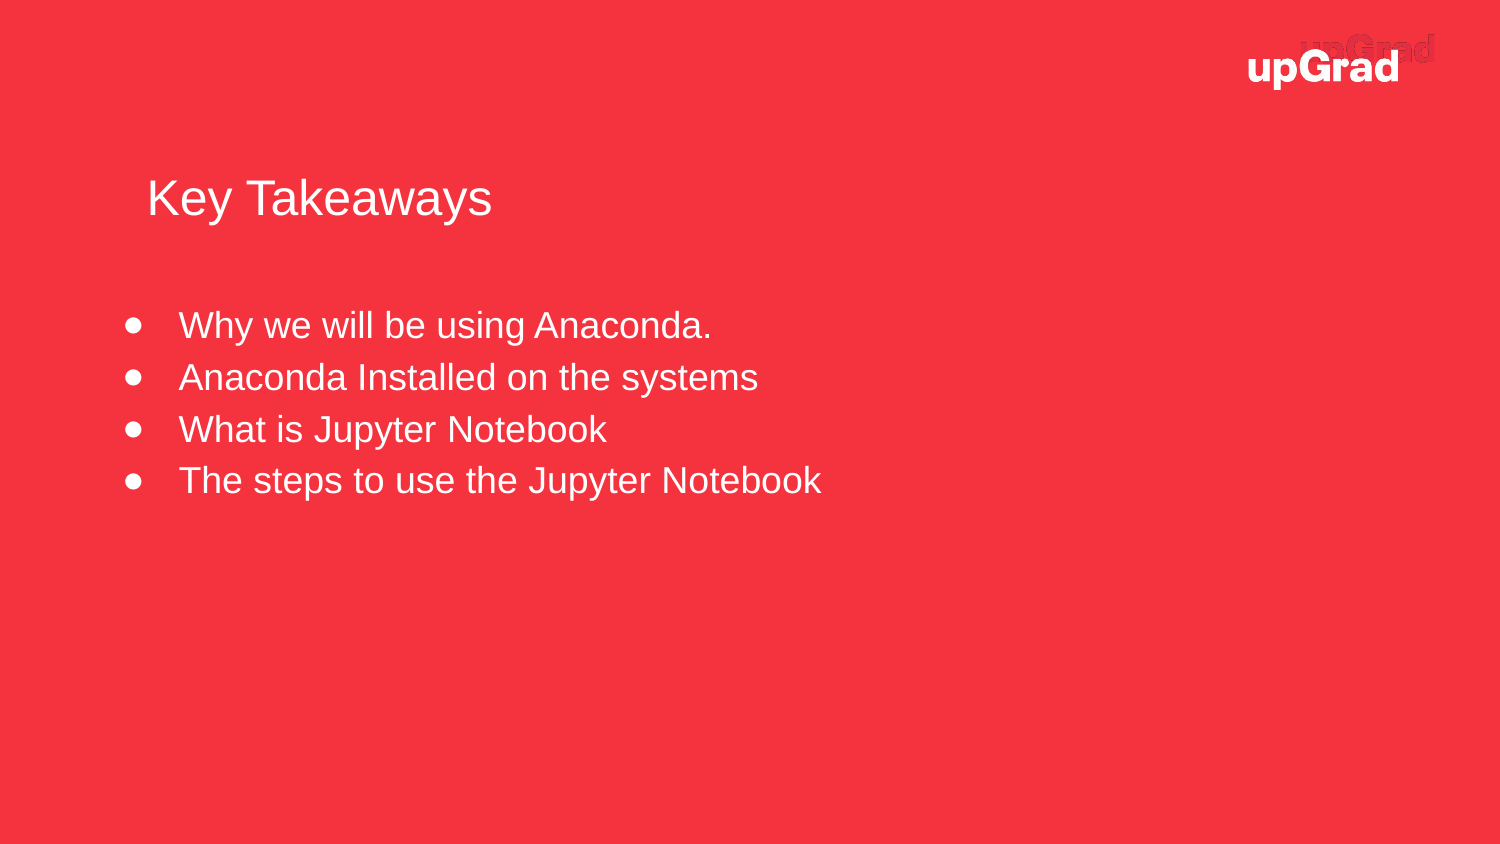

Key Takeaways
Why we will be using Anaconda.
Anaconda Installed on the systems
What is Jupyter Notebook
The steps to use the Jupyter Notebook